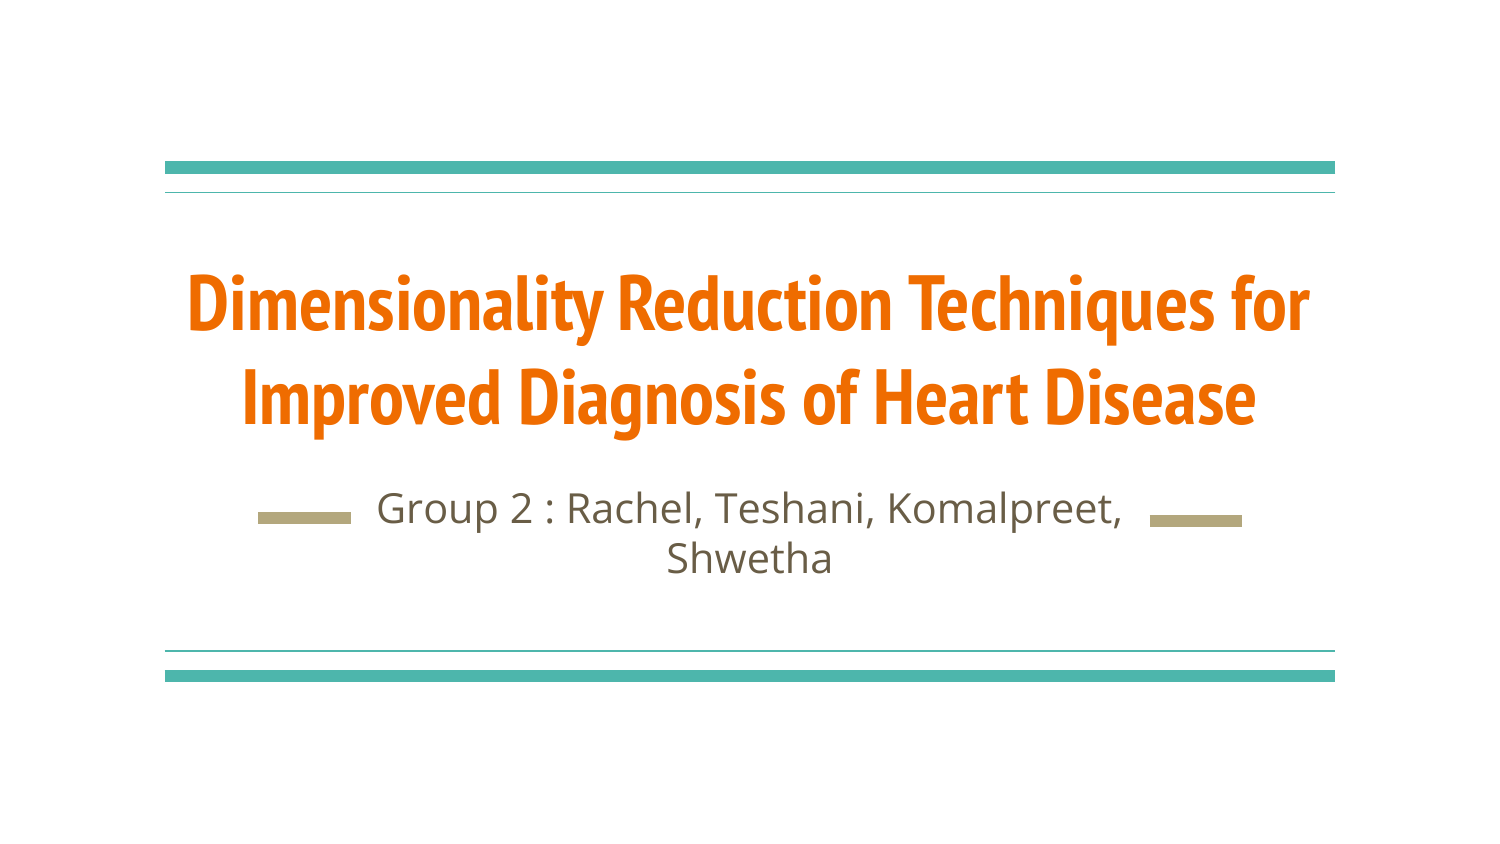

# Dimensionality Reduction Techniques for Improved Diagnosis of Heart Disease
Group 2 : Rachel, Teshani, Komalpreet, Shwetha